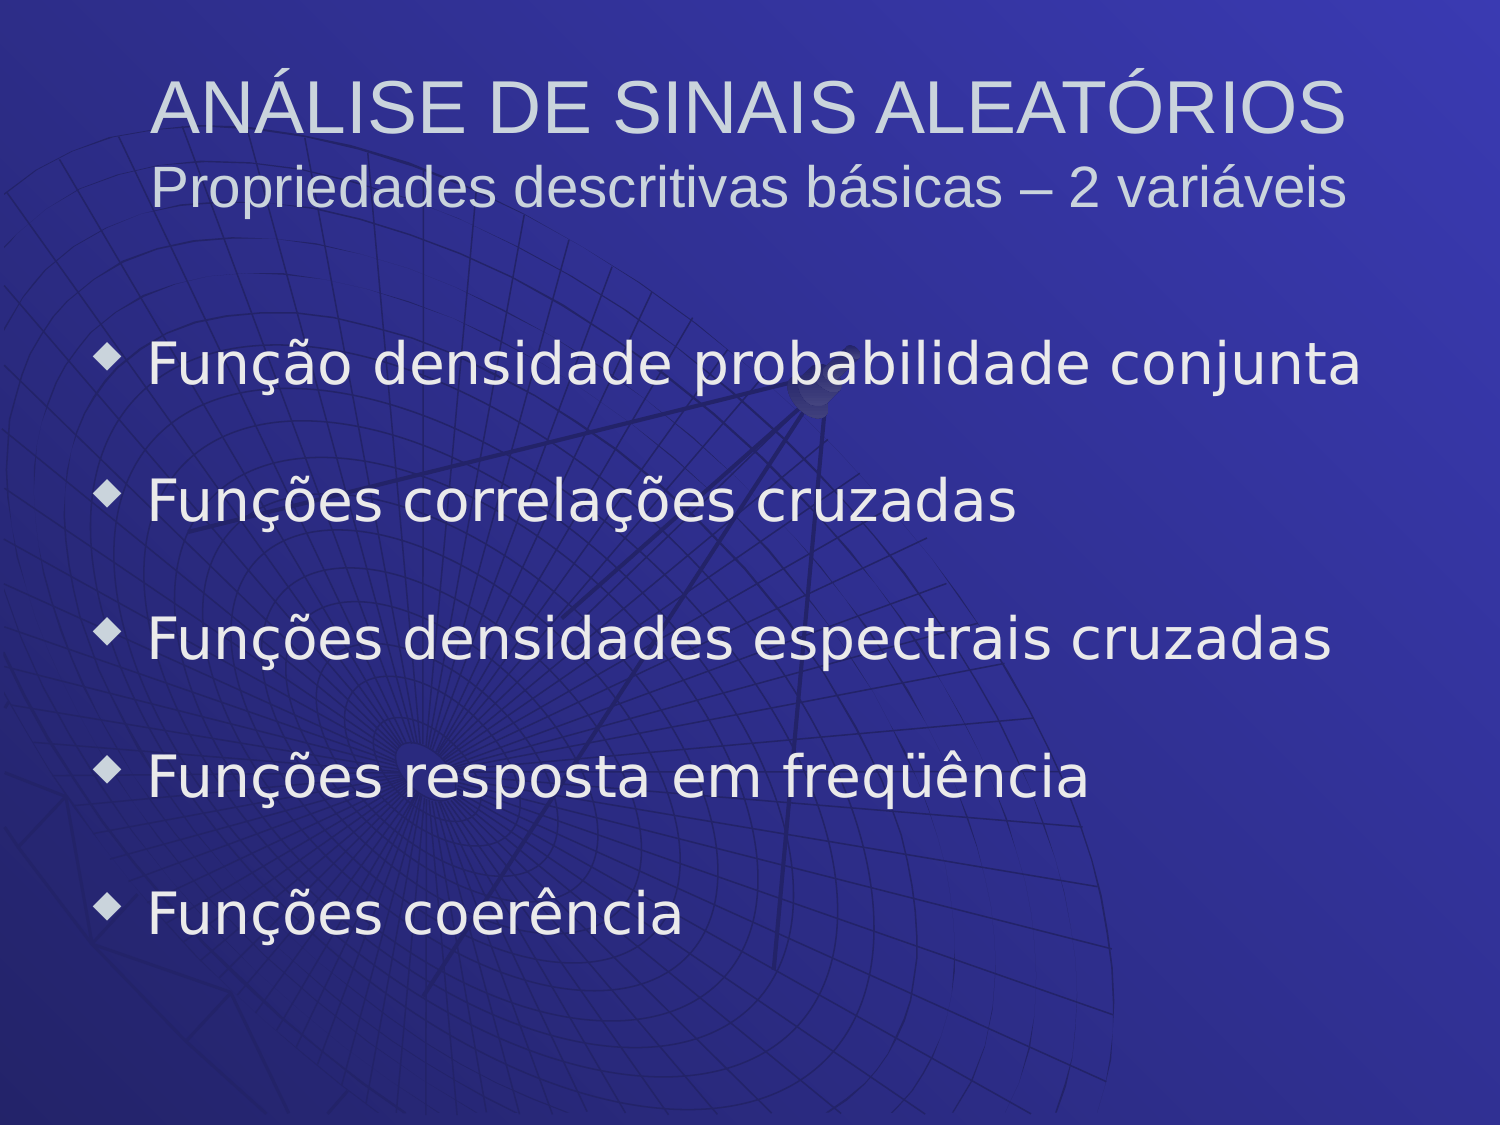

ANÁLISE DE SINAIS ALEATÓRIOS
Propriedades descritivas básicas – 2 variáveis
# Função densidade probabilidade conjunta
Funções correlações cruzadas
Funções densidades espectrais cruzadas
Funções resposta em freqüência
Funções coerência